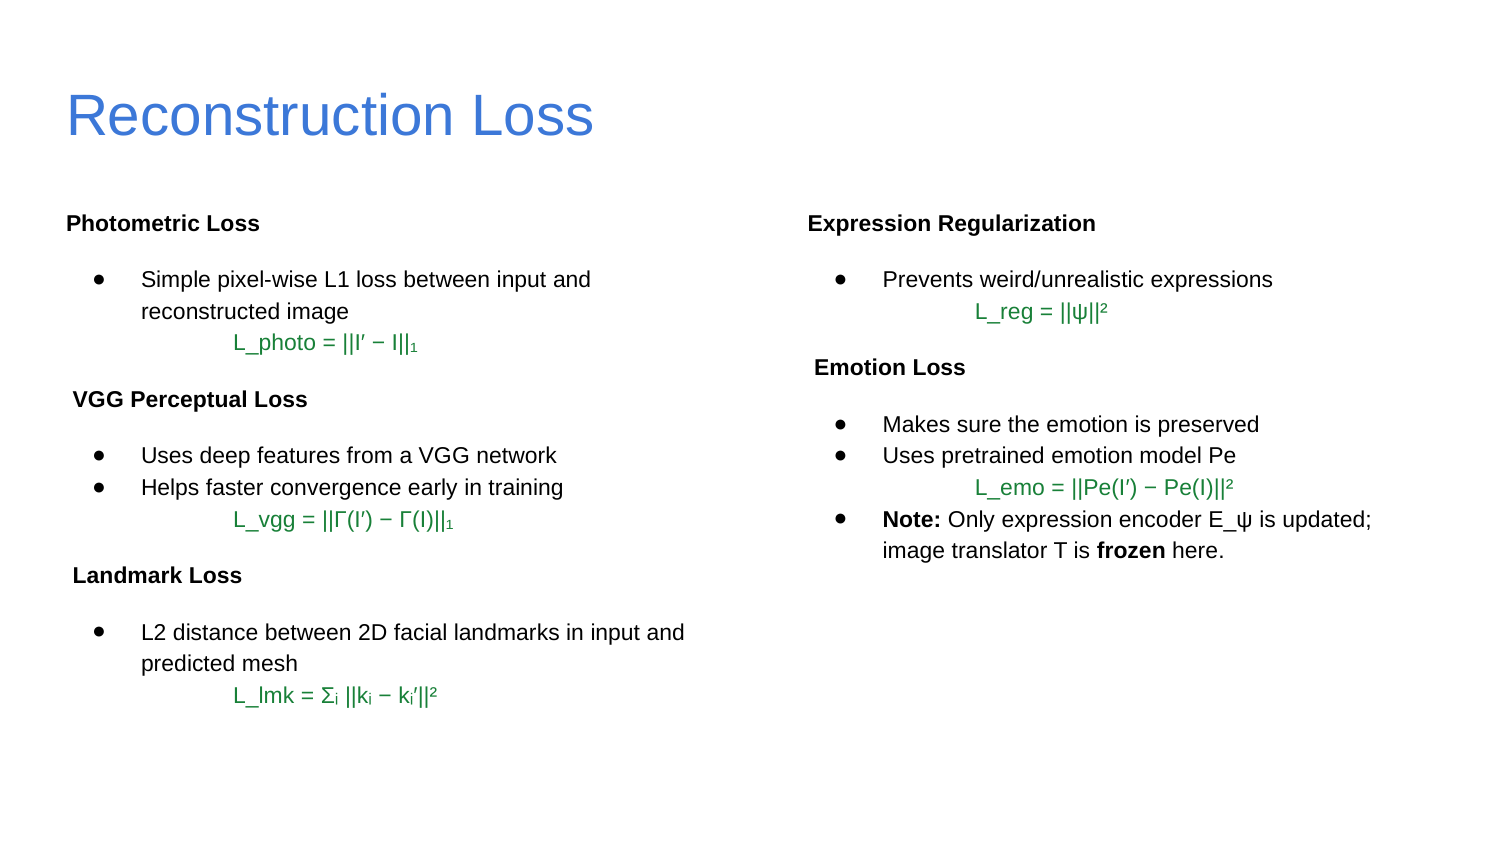

# Reconstruction Loss
Photometric Loss
Simple pixel-wise L1 loss between input and reconstructed image
    L_photo = ||I′ − I||₁
 VGG Perceptual Loss
Uses deep features from a VGG network
Helps faster convergence early in training
    L_vgg = ||Γ(I′) − Γ(I)||₁
 Landmark Loss
L2 distance between 2D facial landmarks in input and predicted mesh
    L_lmk = Σᵢ ||kᵢ − kᵢ′||²

Expression Regularization
Prevents weird/unrealistic expressions
    L_reg = ||ψ||²
 Emotion Loss
Makes sure the emotion is preserved
Uses pretrained emotion model Pe
    L_emo = ||Pe(I′) − Pe(I)||²
Note: Only expression encoder E_ψ is updated; image translator T is frozen here.